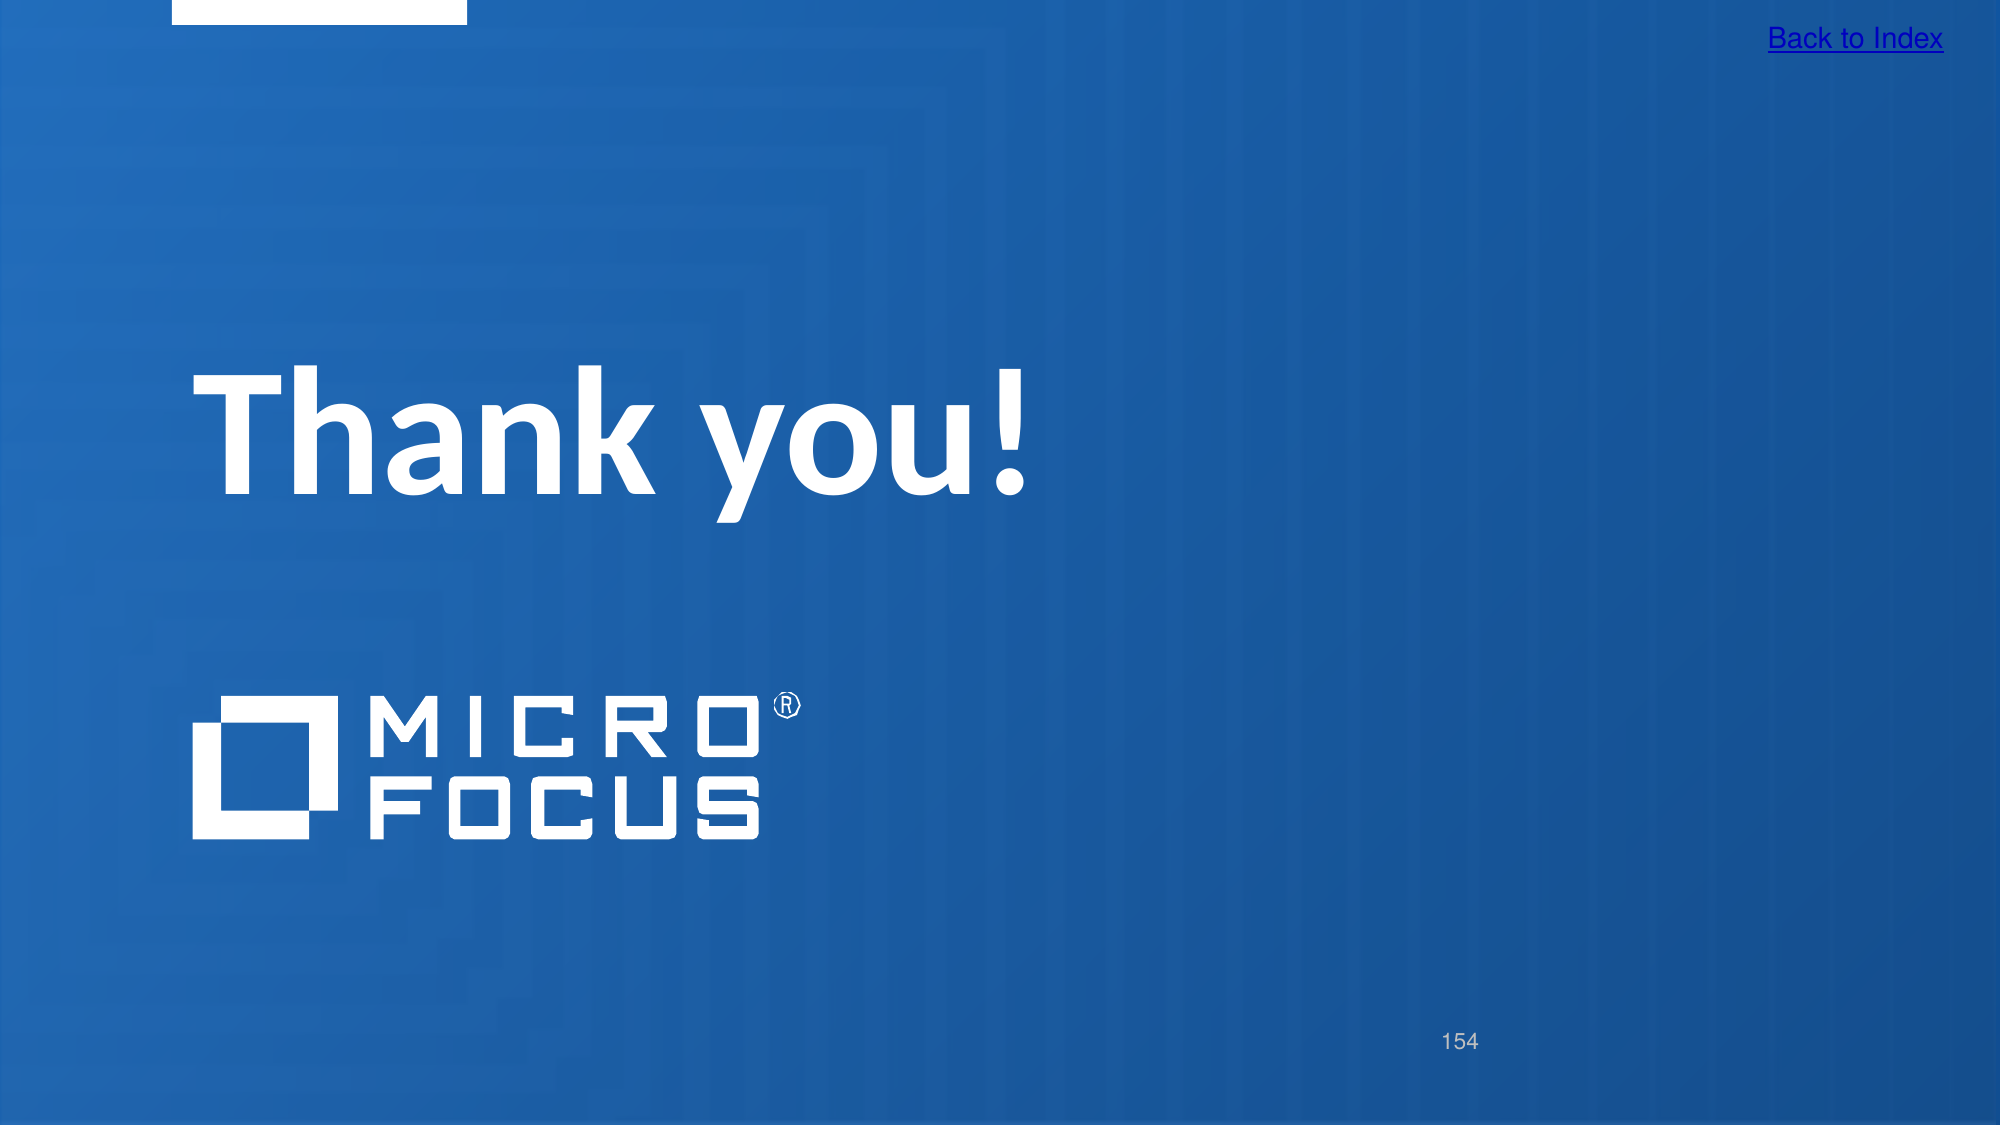

Back to Index
# Thank you!
154